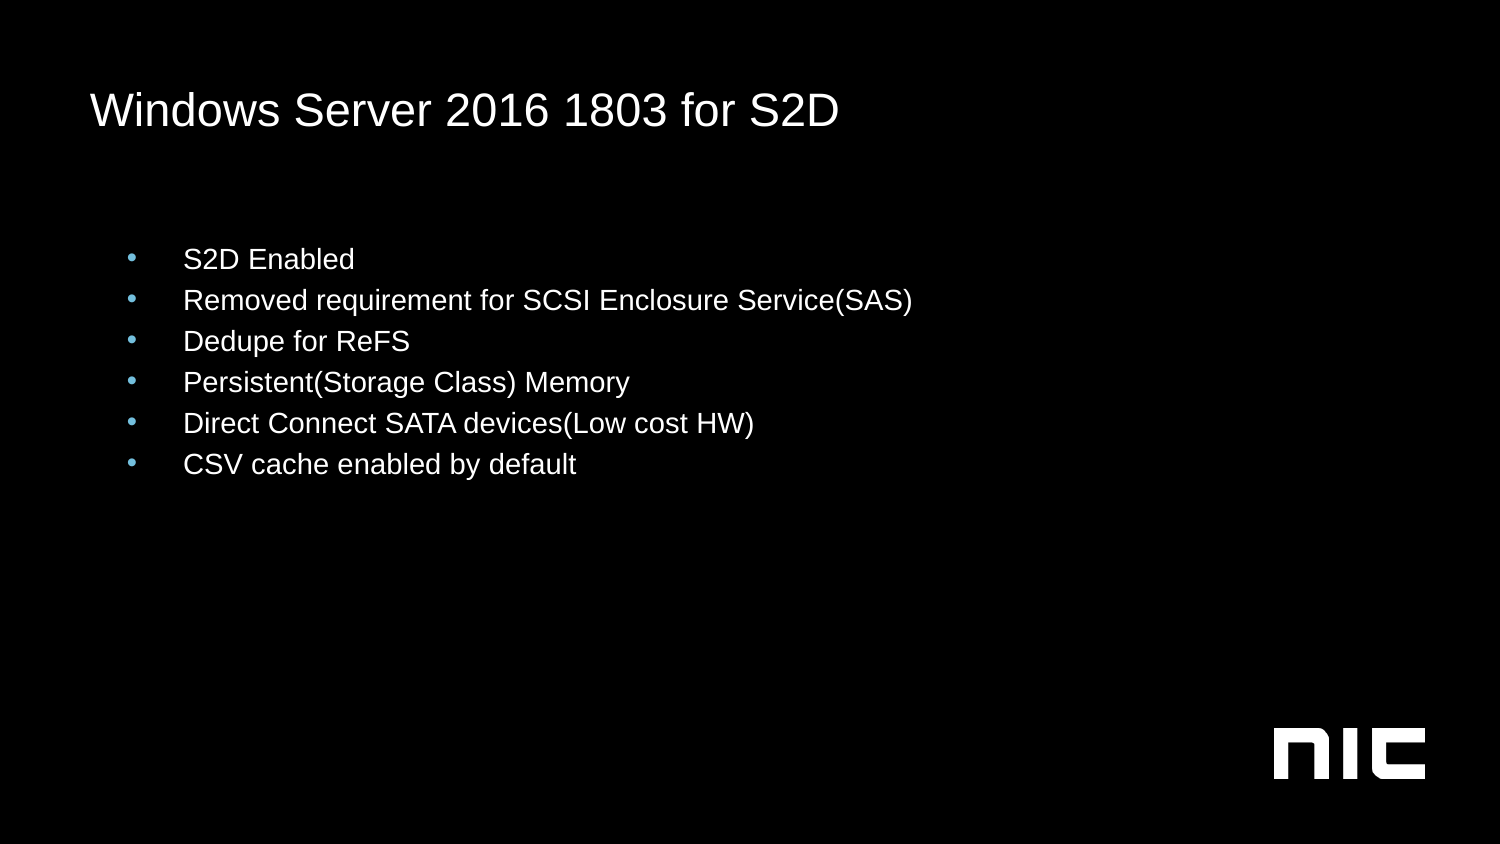

Windows Server 2016 1803 for S2D
S2D Enabled
Removed requirement for SCSI Enclosure Service(SAS)
Dedupe for ReFS
Persistent(Storage Class) Memory
Direct Connect SATA devices(Low cost HW)
CSV cache enabled by default